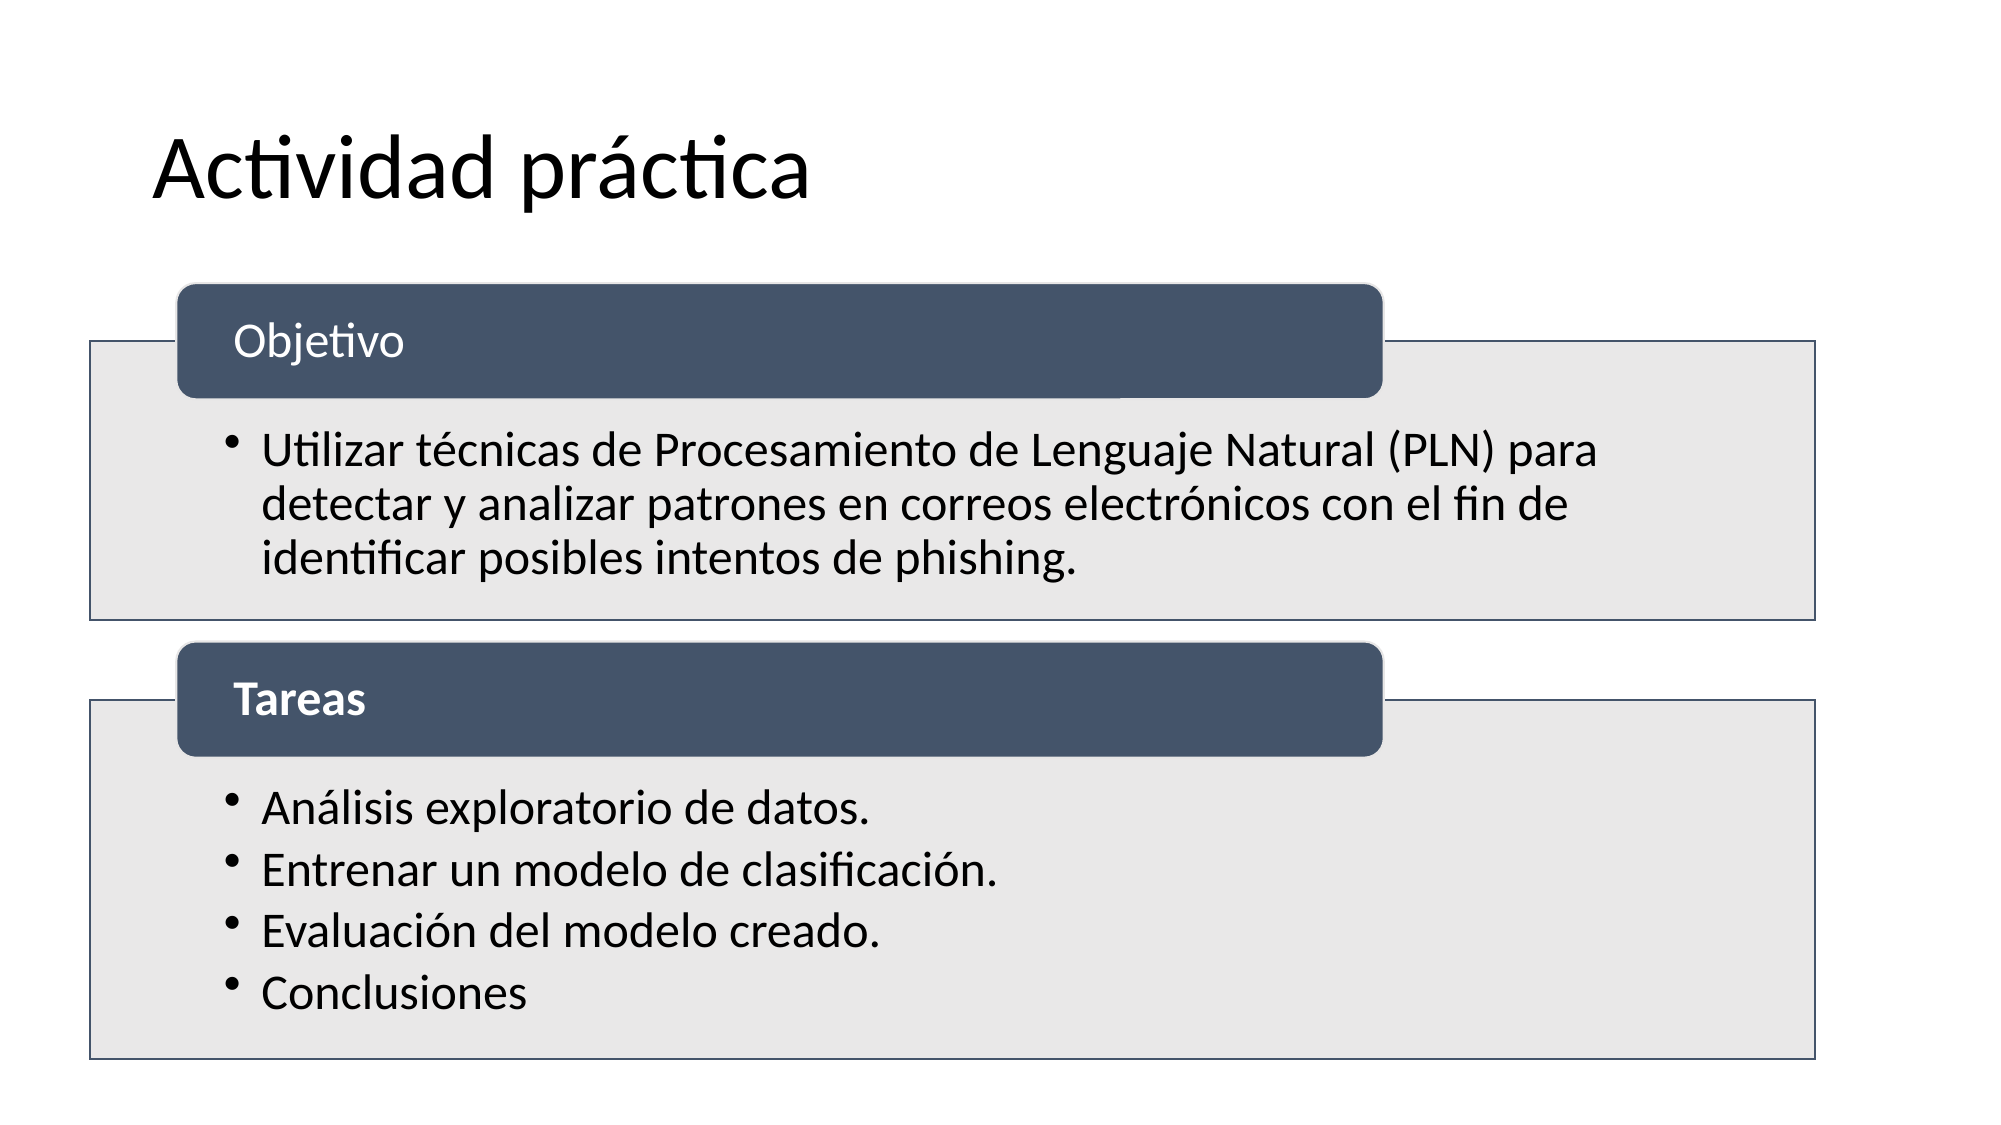

# Actividad práctica
Utilizar técnicas de Procesamiento de Lenguaje Natural (PLN) para detectar y analizar patrones en correos electrónicos con el fin de identificar posibles intentos de phishing.
Objetivo
Análisis exploratorio de datos.
Entrenar un modelo de clasificación.
Evaluación del modelo creado.
Conclusiones
Tareas